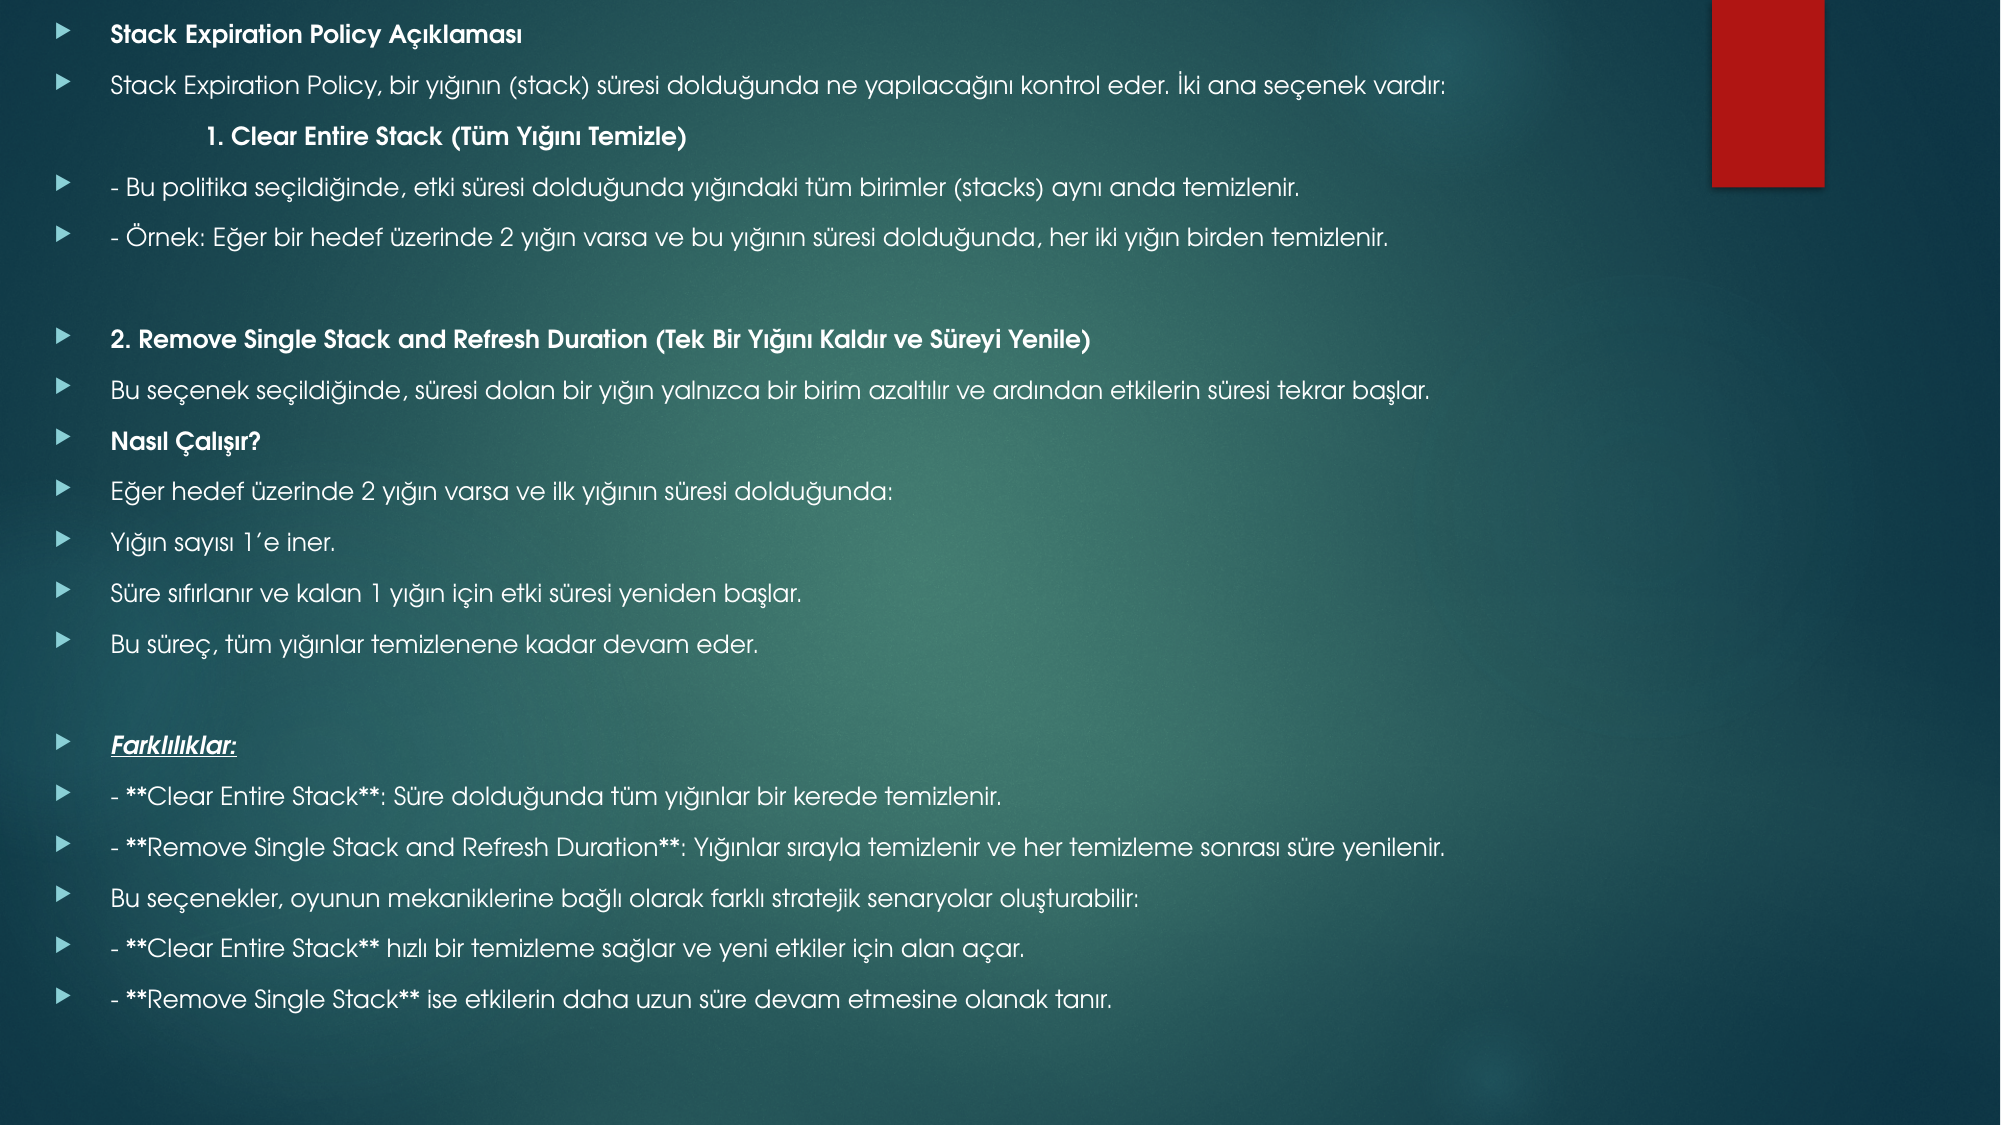

Stack Expiration Policy Açıklaması
Stack Expiration Policy, bir yığının (stack) süresi dolduğunda ne yapılacağını kontrol eder. İki ana seçenek vardır:
	1. Clear Entire Stack (Tüm Yığını Temizle)
- Bu politika seçildiğinde, etki süresi dolduğunda yığındaki tüm birimler (stacks) aynı anda temizlenir.
- Örnek: Eğer bir hedef üzerinde 2 yığın varsa ve bu yığının süresi dolduğunda, her iki yığın birden temizlenir.

2. Remove Single Stack and Refresh Duration (Tek Bir Yığını Kaldır ve Süreyi Yenile)
Bu seçenek seçildiğinde, süresi dolan bir yığın yalnızca bir birim azaltılır ve ardından etkilerin süresi tekrar başlar.
Nasıl Çalışır?
Eğer hedef üzerinde 2 yığın varsa ve ilk yığının süresi dolduğunda:
Yığın sayısı 1’e iner.
Süre sıfırlanır ve kalan 1 yığın için etki süresi yeniden başlar.
Bu süreç, tüm yığınlar temizlenene kadar devam eder.

Farklılıklar:
- **Clear Entire Stack**: Süre dolduğunda tüm yığınlar bir kerede temizlenir.
- **Remove Single Stack and Refresh Duration**: Yığınlar sırayla temizlenir ve her temizleme sonrası süre yenilenir.
Bu seçenekler, oyunun mekaniklerine bağlı olarak farklı stratejik senaryolar oluşturabilir:
- **Clear Entire Stack** hızlı bir temizleme sağlar ve yeni etkiler için alan açar.
- **Remove Single Stack** ise etkilerin daha uzun süre devam etmesine olanak tanır.